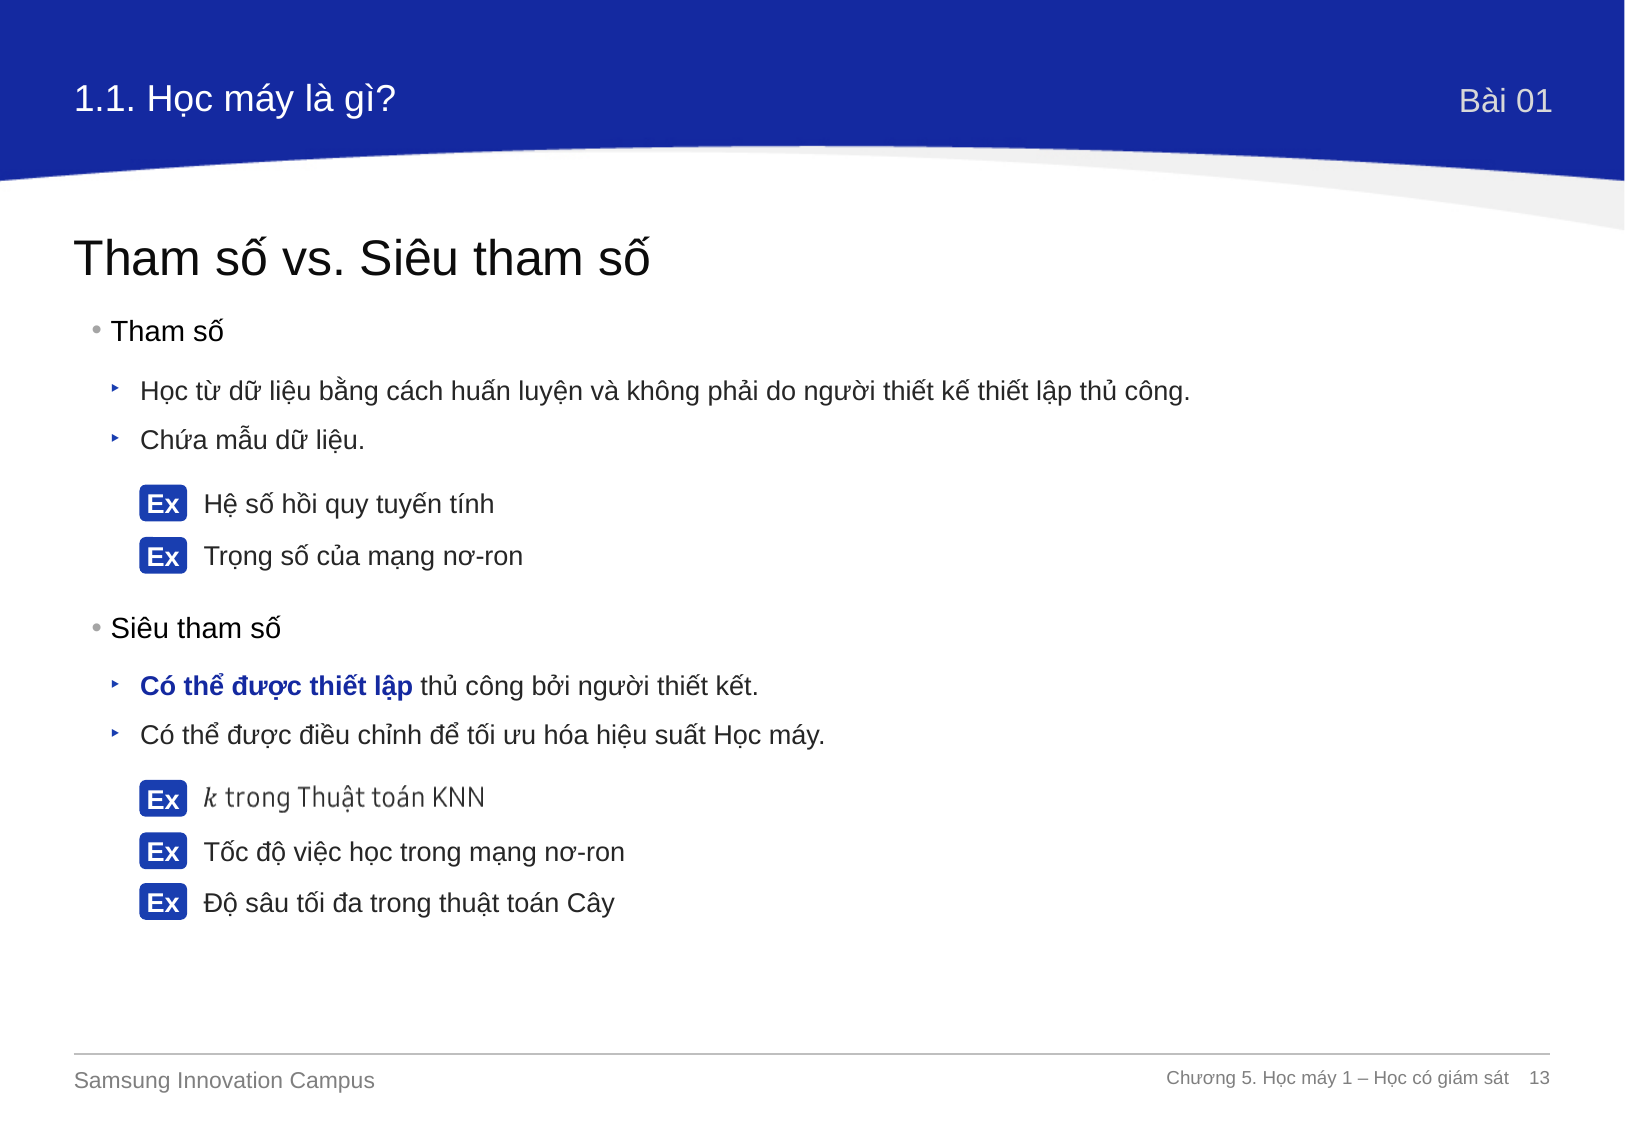

1.1. Học máy là gì?
Bài 01
Tham số vs. Siêu tham số
Tham số
Học từ dữ liệu bằng cách huấn luyện và không phải do người thiết kế thiết lập thủ công.
Chứa mẫu dữ liệu.
Hệ số hồi quy tuyến tính
Ex
Trọng số của mạng nơ-ron
Ex
Siêu tham số
Có thể được thiết lập thủ công bởi người thiết kết.
Có thể được điều chỉnh để tối ưu hóa hiệu suất Học máy.

Ex
Tốc độ việc học trong mạng nơ-ron
Ex
Độ sâu tối đa trong thuật toán Cây
Ex